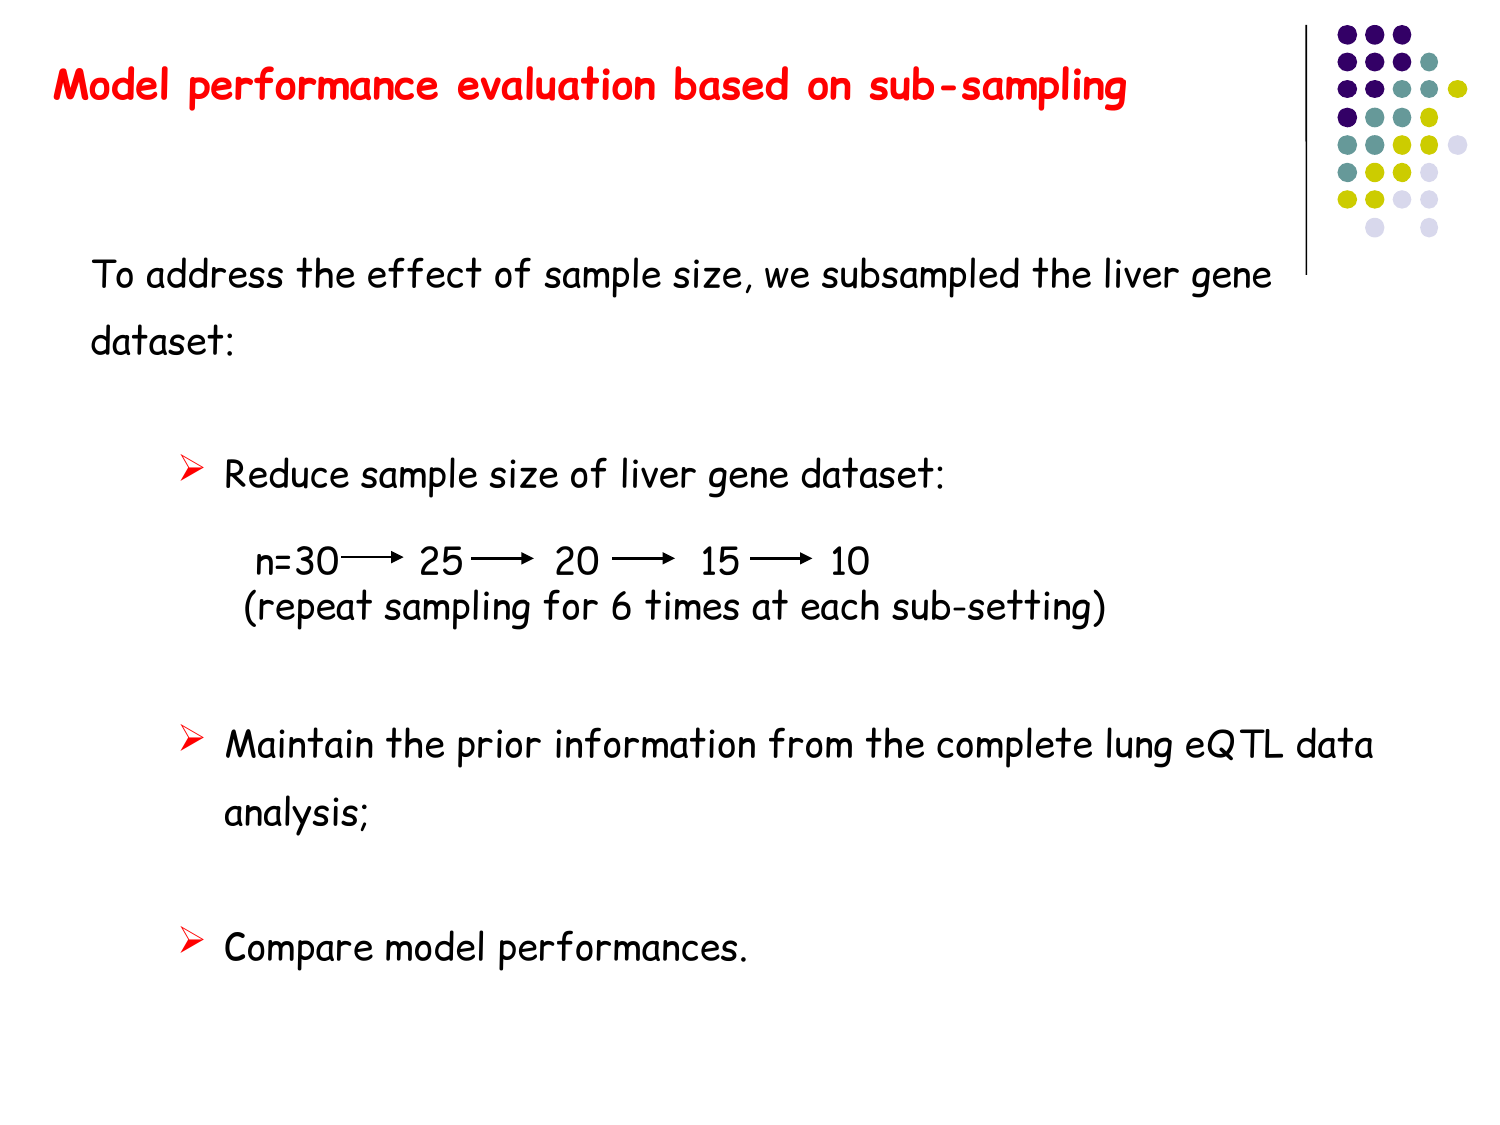

Model performance evaluation based on sub-sampling
To address the effect of sample size, we subsampled the liver gene dataset:
Reduce sample size of liver gene dataset:

Maintain the prior information from the complete lung eQTL data analysis;

Compare model performances.

 n=30       25        20         15        10
(repeat sampling for 6 times at each sub-setting)